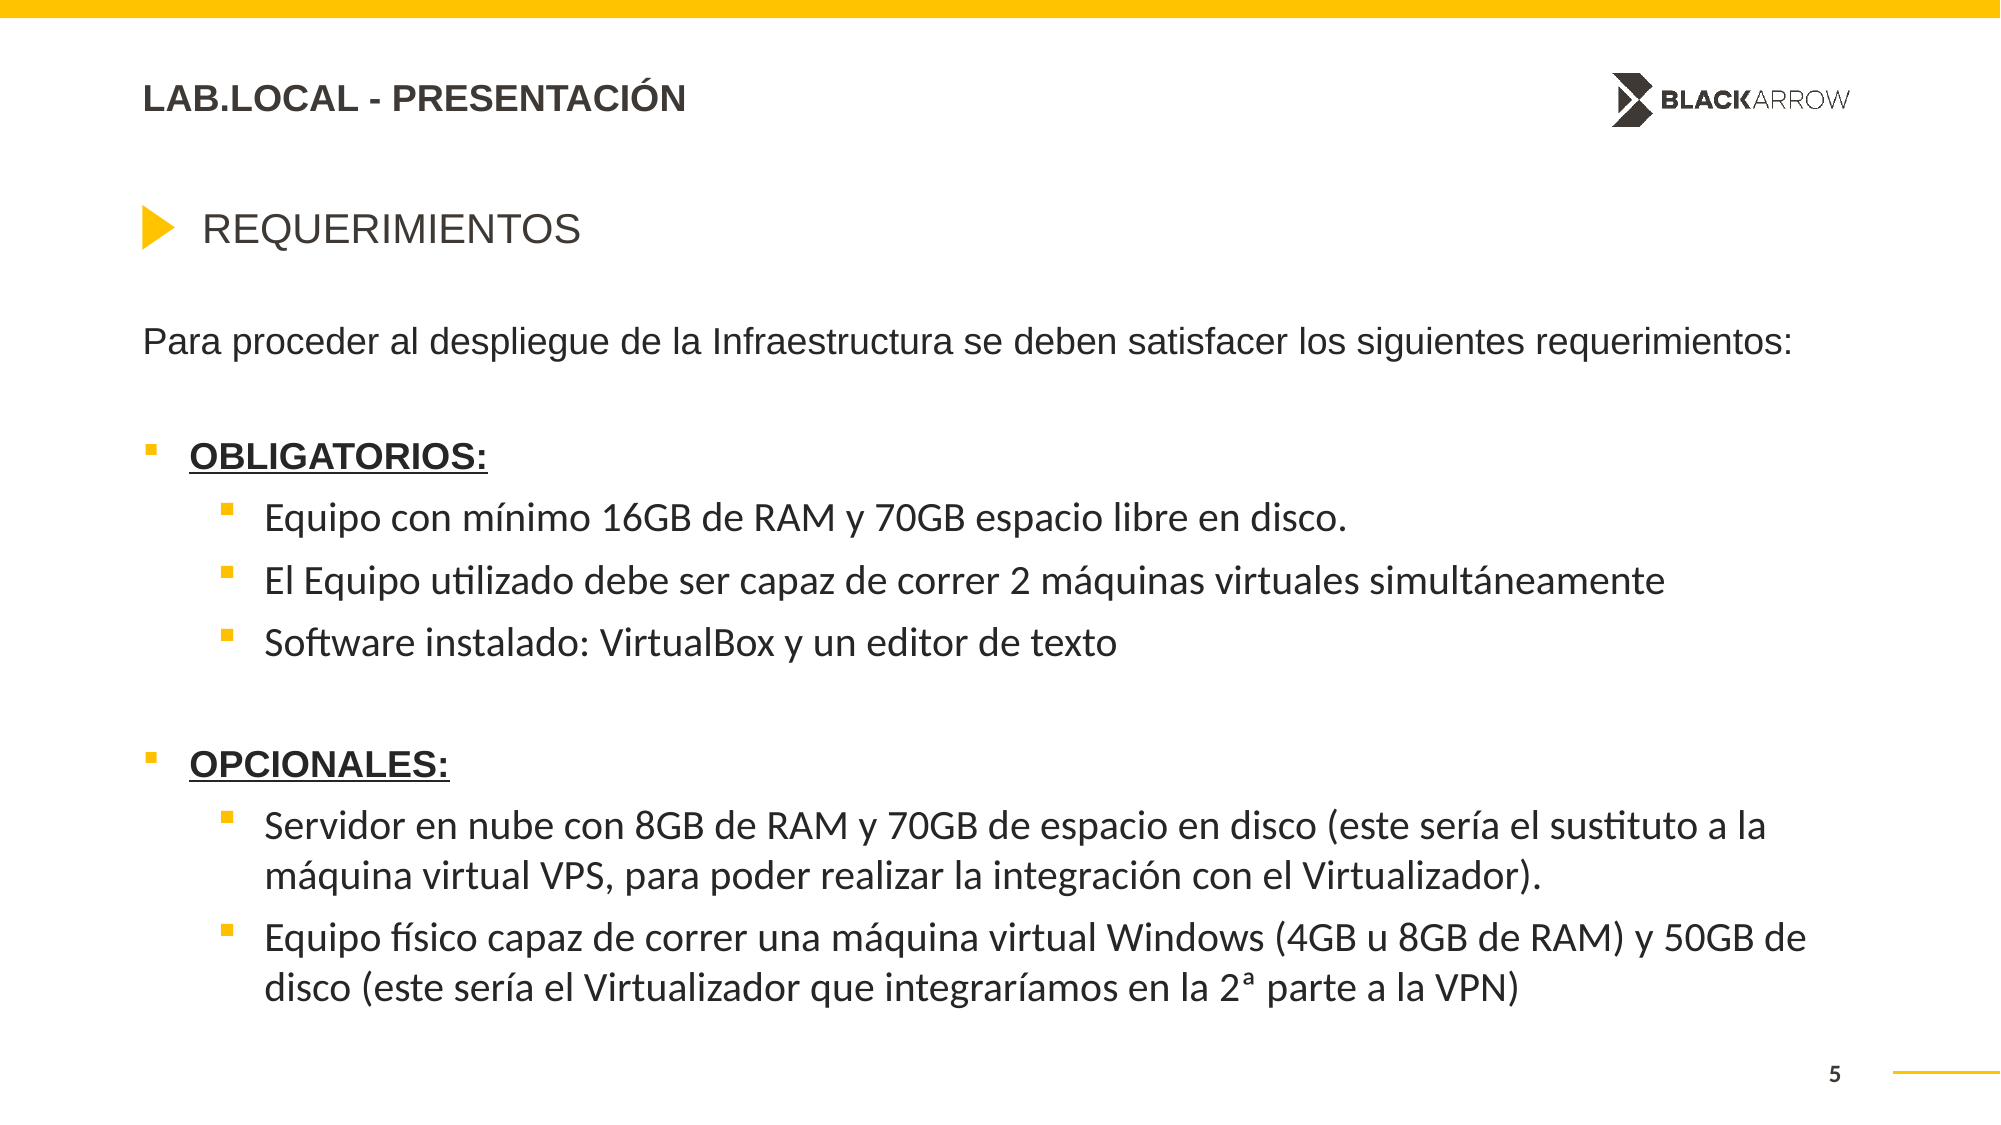

# LAB.LOCAL - PRESENTACIÓN
REQUERIMIENTOS
Para proceder al despliegue de la Infraestructura se deben satisfacer los siguientes requerimientos:

OBLIGATORIOS:
Equipo con mínimo 16GB de RAM y 70GB espacio libre en disco.
El Equipo utilizado debe ser capaz de correr 2 máquinas virtuales simultáneamente
Software instalado: VirtualBox y un editor de texto

OPCIONALES:
Servidor en nube con 8GB de RAM y 70GB de espacio en disco (este sería el sustituto a la máquina virtual VPS, para poder realizar la integración con el Virtualizador).
Equipo físico capaz de correr una máquina virtual Windows (4GB u 8GB de RAM) y 50GB de disco (este sería el Virtualizador que integraríamos en la 2ª parte a la VPN)
5